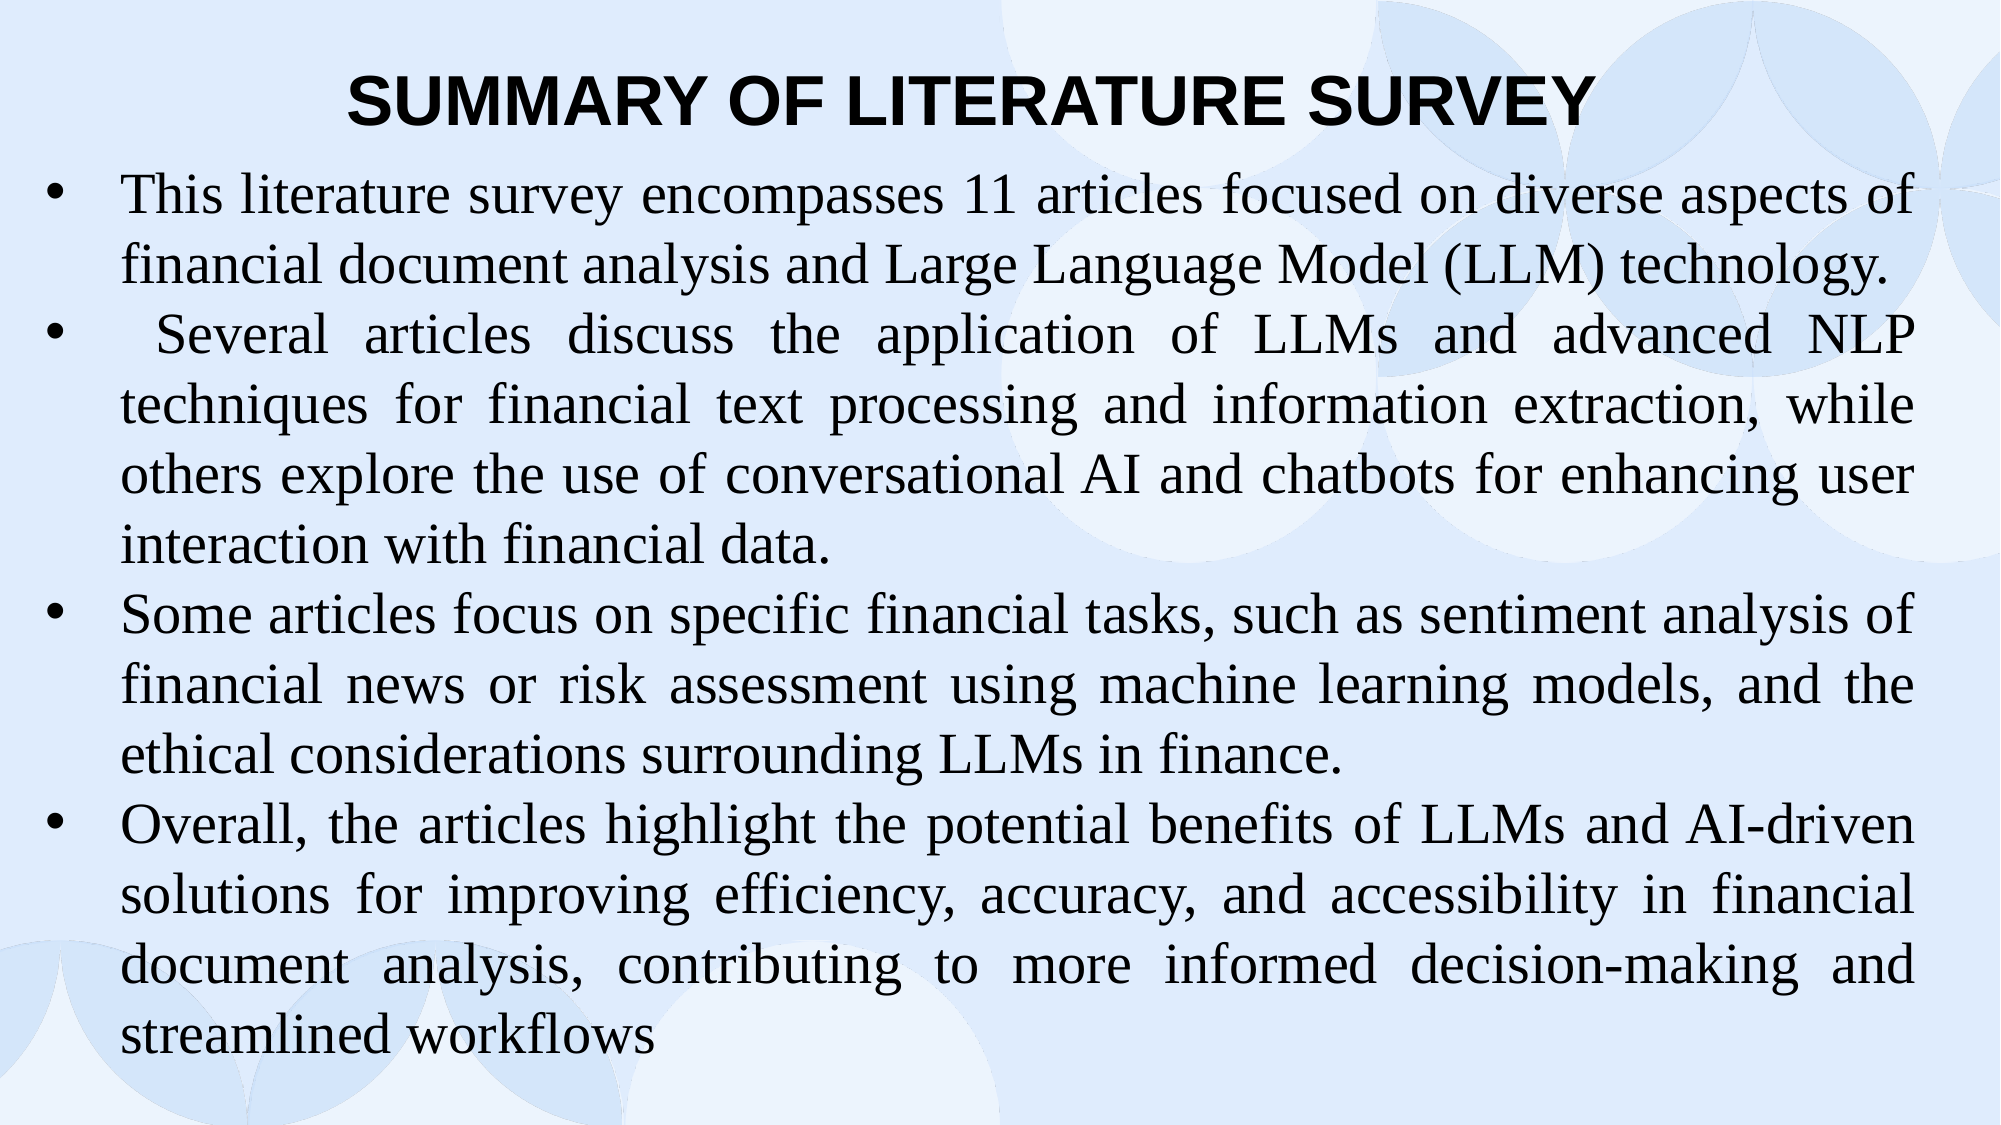

SUMMARY OF LITERATURE SURVEY
This literature survey encompasses 11 articles focused on diverse aspects of financial document analysis and Large Language Model (LLM) technology.
 Several articles discuss the application of LLMs and advanced NLP techniques for financial text processing and information extraction, while others explore the use of conversational AI and chatbots for enhancing user interaction with financial data.
Some articles focus on specific financial tasks, such as sentiment analysis of financial news or risk assessment using machine learning models, and the ethical considerations surrounding LLMs in finance.
Overall, the articles highlight the potential benefits of LLMs and AI-driven solutions for improving efficiency, accuracy, and accessibility in financial document analysis, contributing to more informed decision-making and streamlined workflows